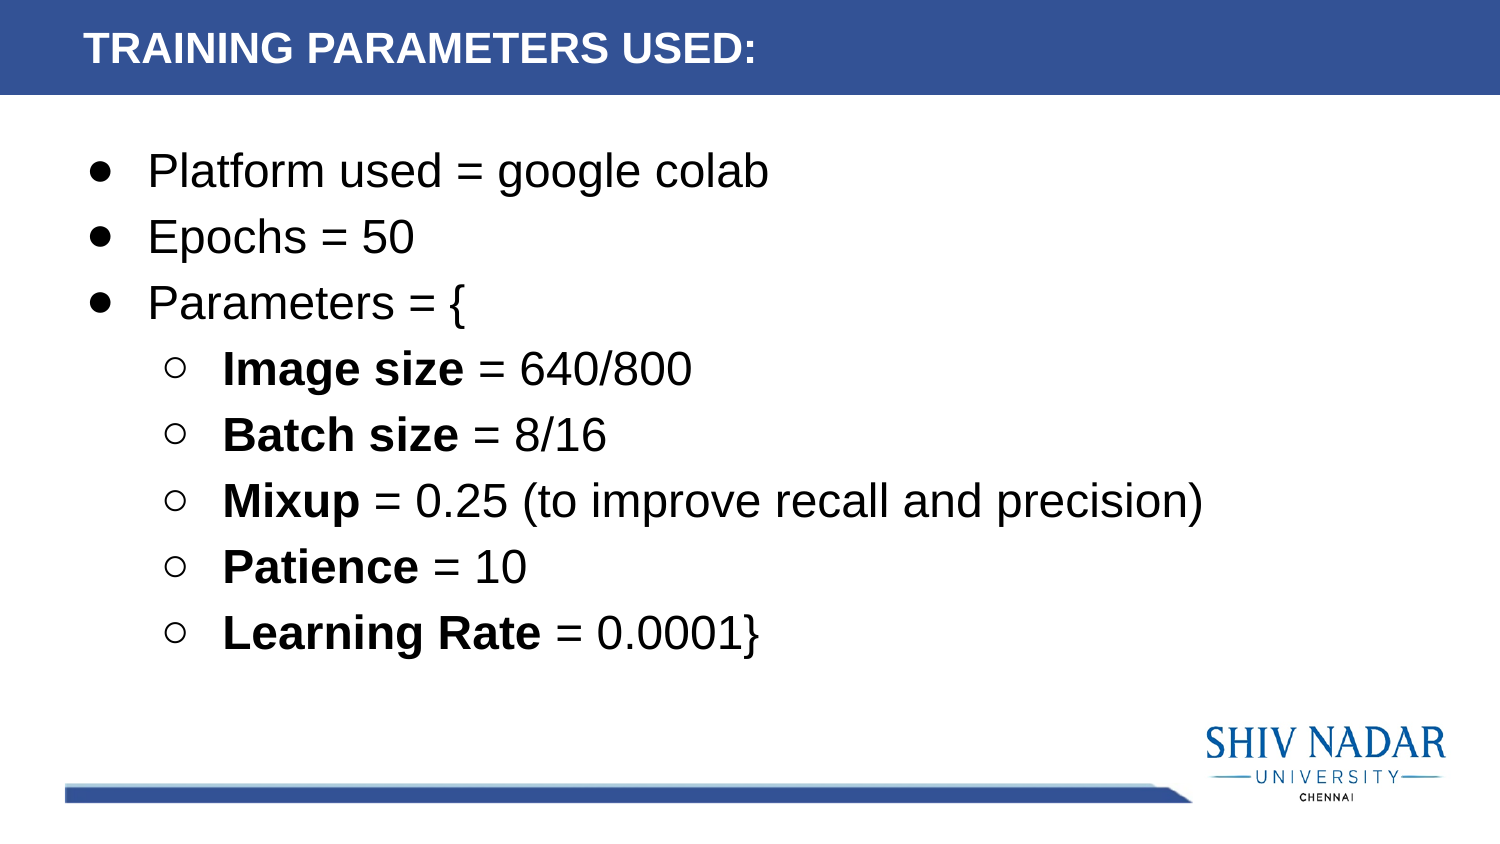

TRAINING PARAMETERS USED:
Platform used = google colab
Epochs = 50
Parameters = {
Image size = 640/800
Batch size = 8/16
Mixup = 0.25 (to improve recall and precision)
Patience = 10
Learning Rate = 0.0001}